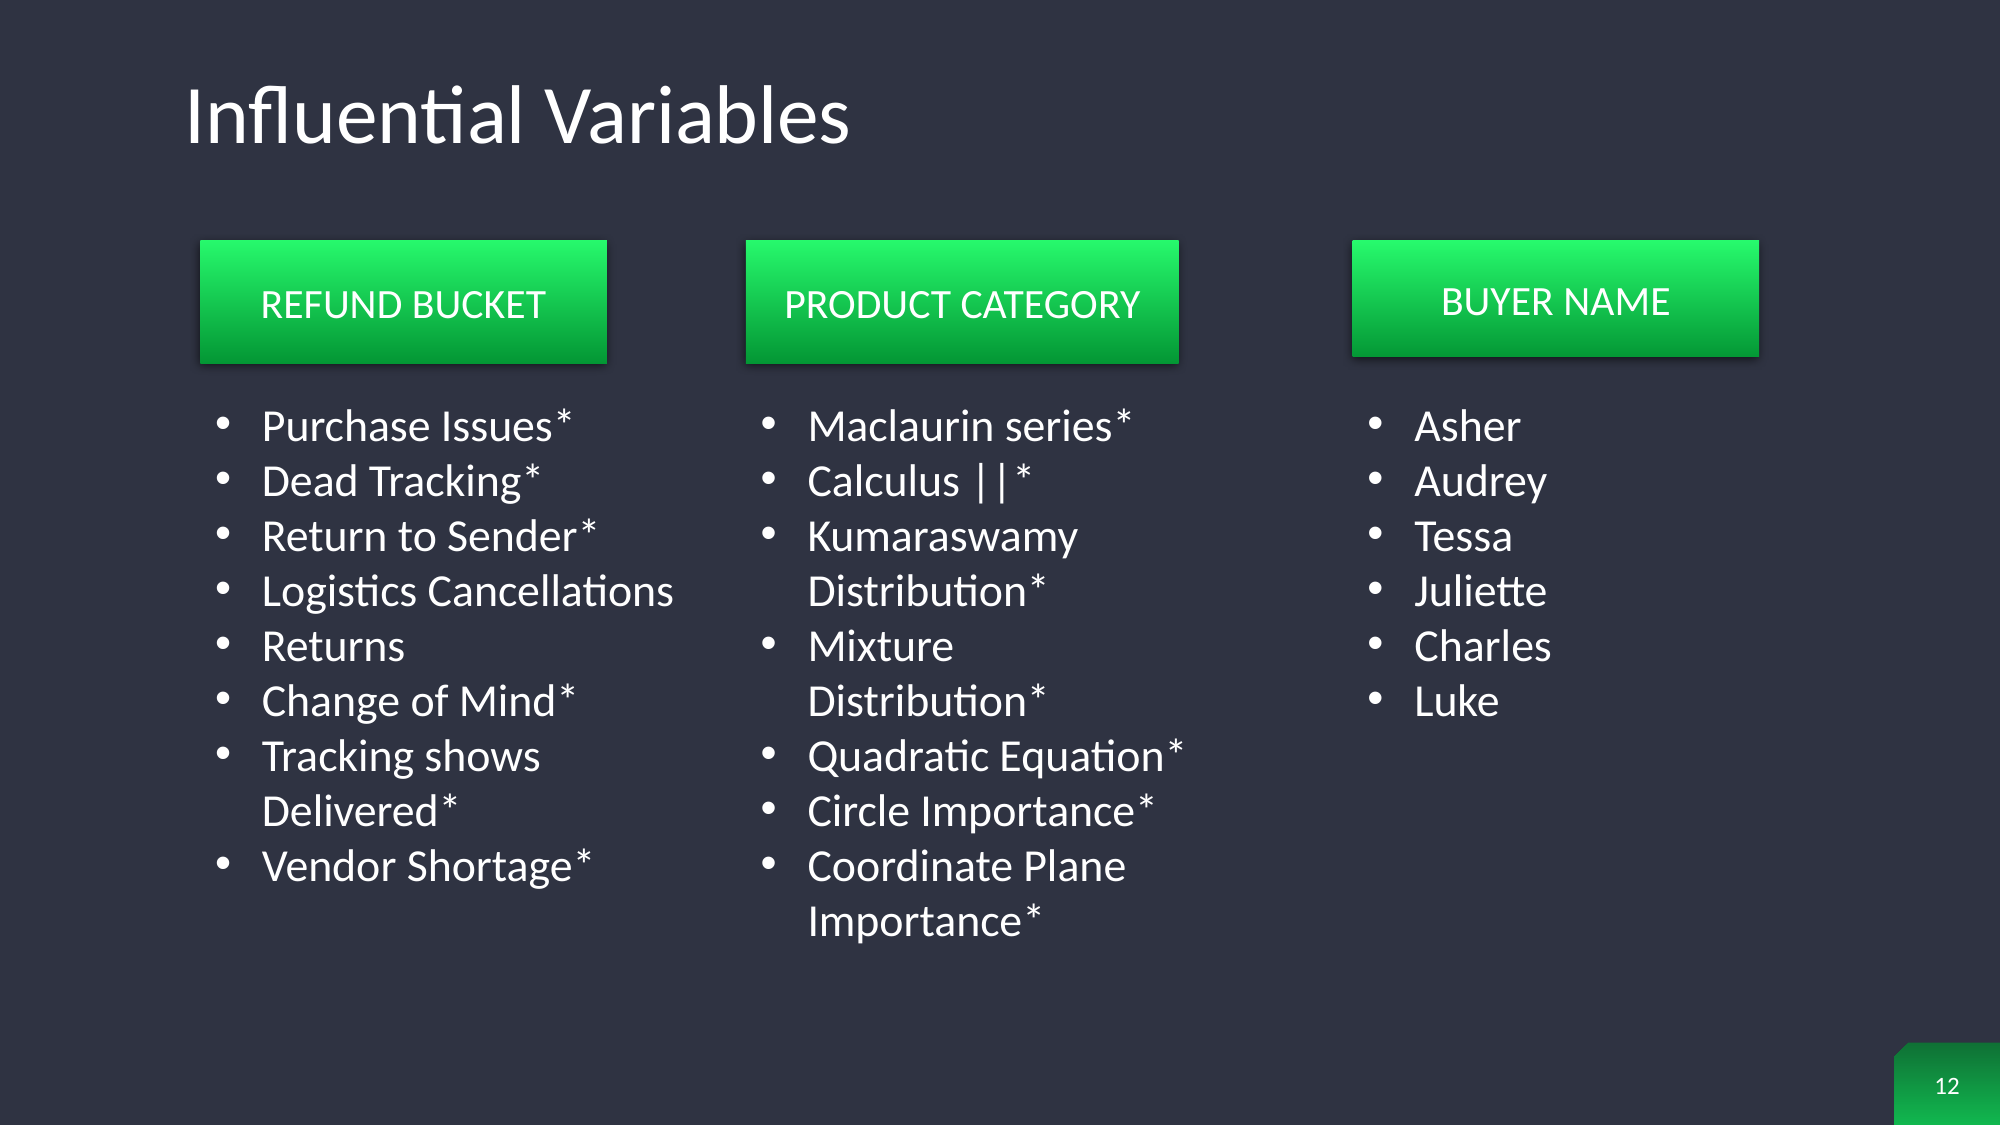

Influential Variables
PRODUCT CATEGORY
BUYER NAME
REFUND BUCKET
Purchase Issues*
Dead Tracking*
Return to Sender*
Logistics Cancellations
Returns
Change of Mind*
Tracking shows Delivered*
Vendor Shortage*
Maclaurin series*
Calculus ||*
Kumaraswamy Distribution*
Mixture Distribution*
Quadratic Equation*
Circle Importance*
Coordinate Plane Importance*

Asher
Audrey
Tessa
Juliette
Charles
Luke
12